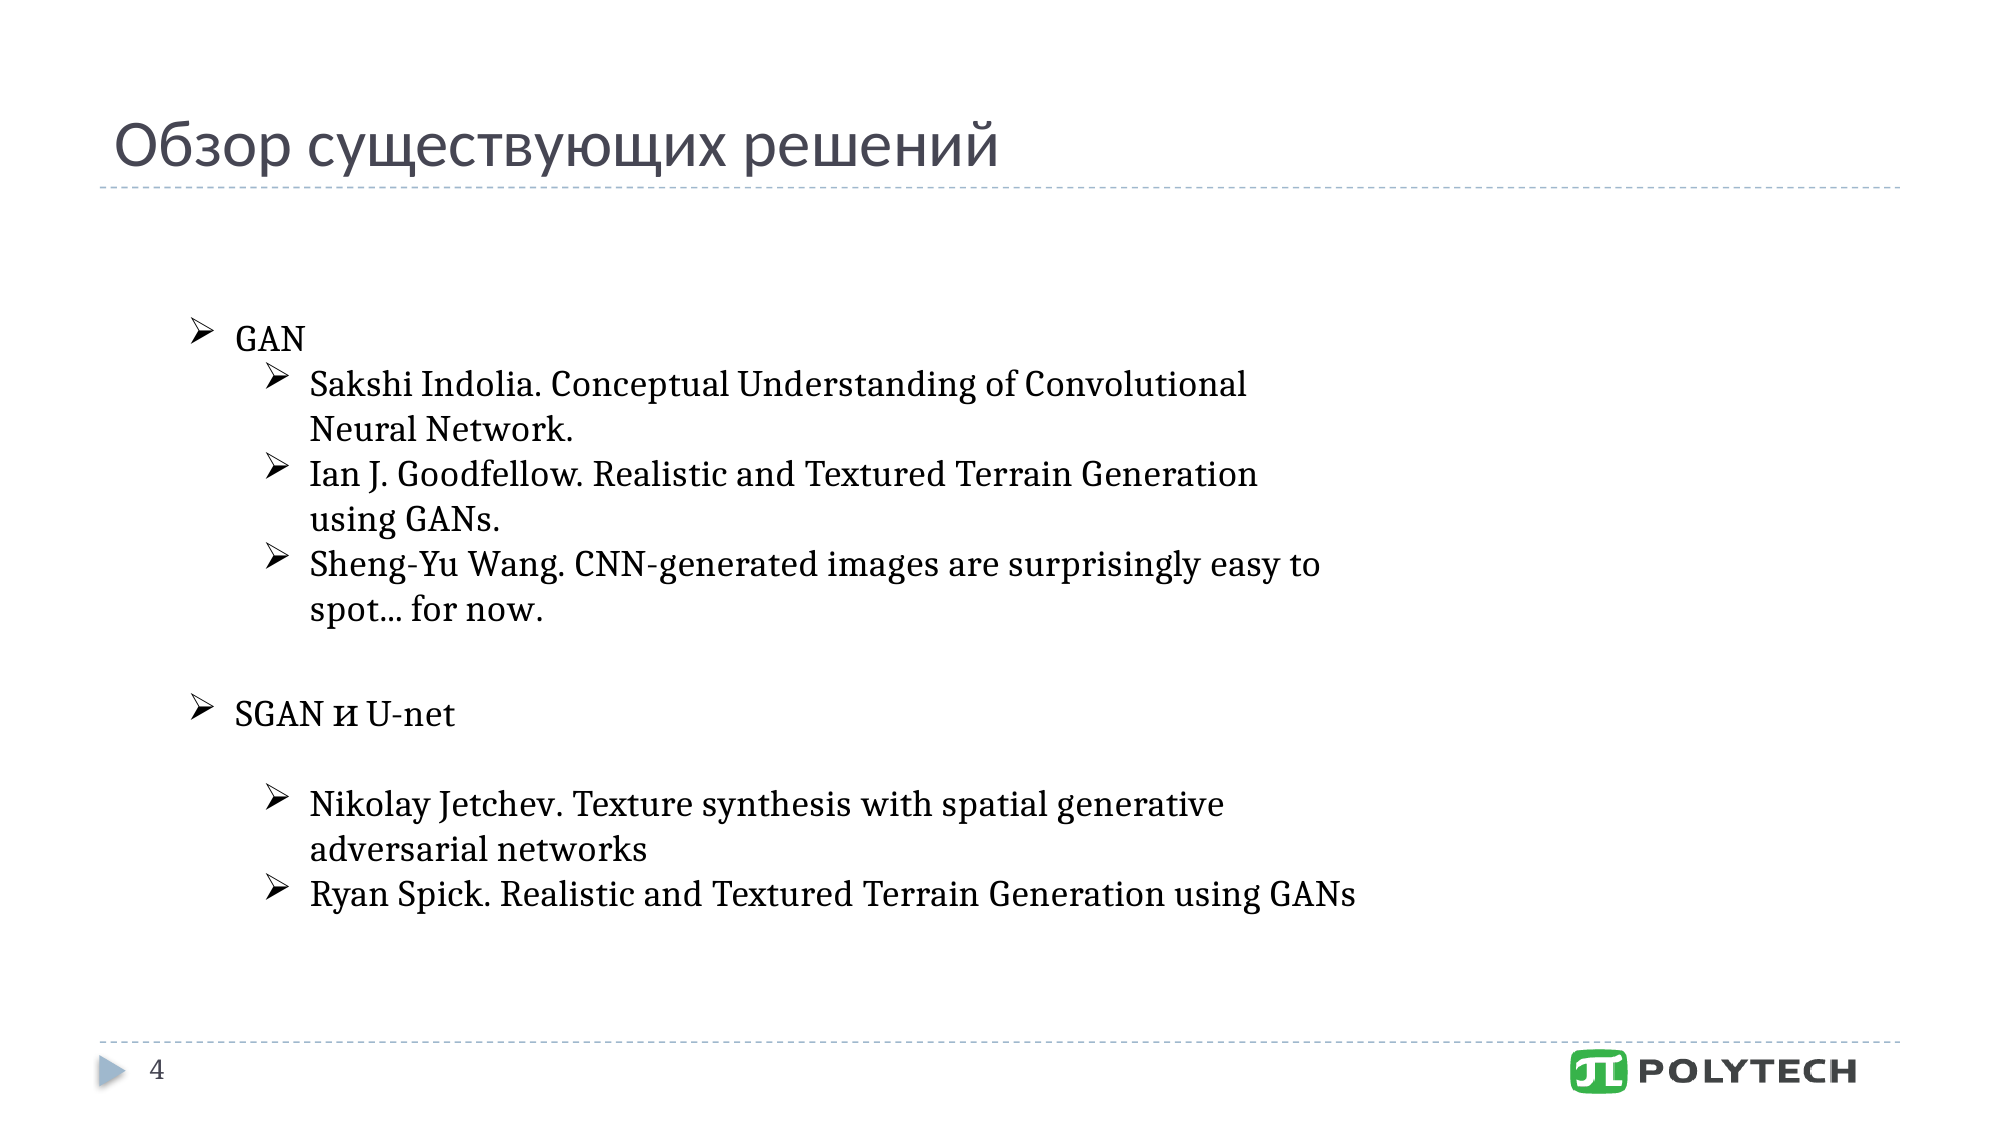

# Обзор существующих решений
GAN
Sakshi Indolia. Conceptual Understanding of Convolutional Neural Network.
Ian J. Goodfellow. Realistic and Textured Terrain Generation using GANs.
Sheng-Yu Wang. CNN-generated images are surprisingly easy to spot... for now.

SGAN и U-net
Nikolay Jetchev. Texture synthesis with spatial generative adversarial networks
Ryan Spick. Realistic and Textured Terrain Generation using GANs
4